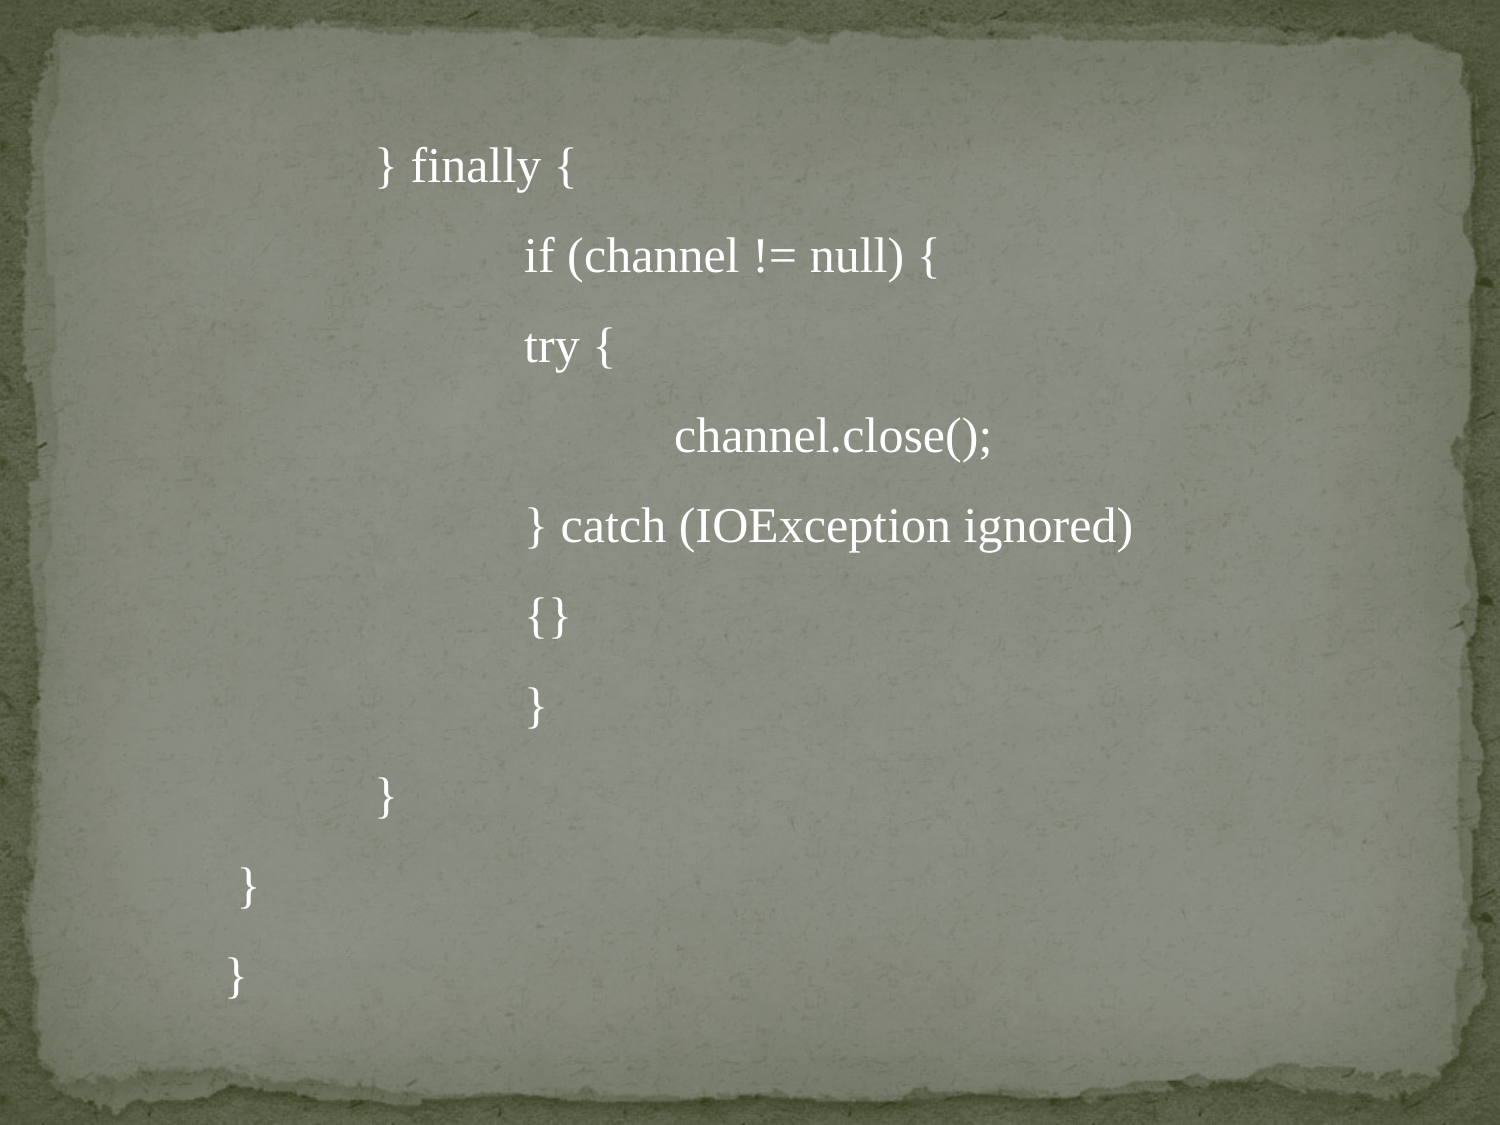

} finally {
		if (channel != null) {
		try {
			channel.close();
		} catch (IOException ignored)
		{}
		}
	}
 }
}